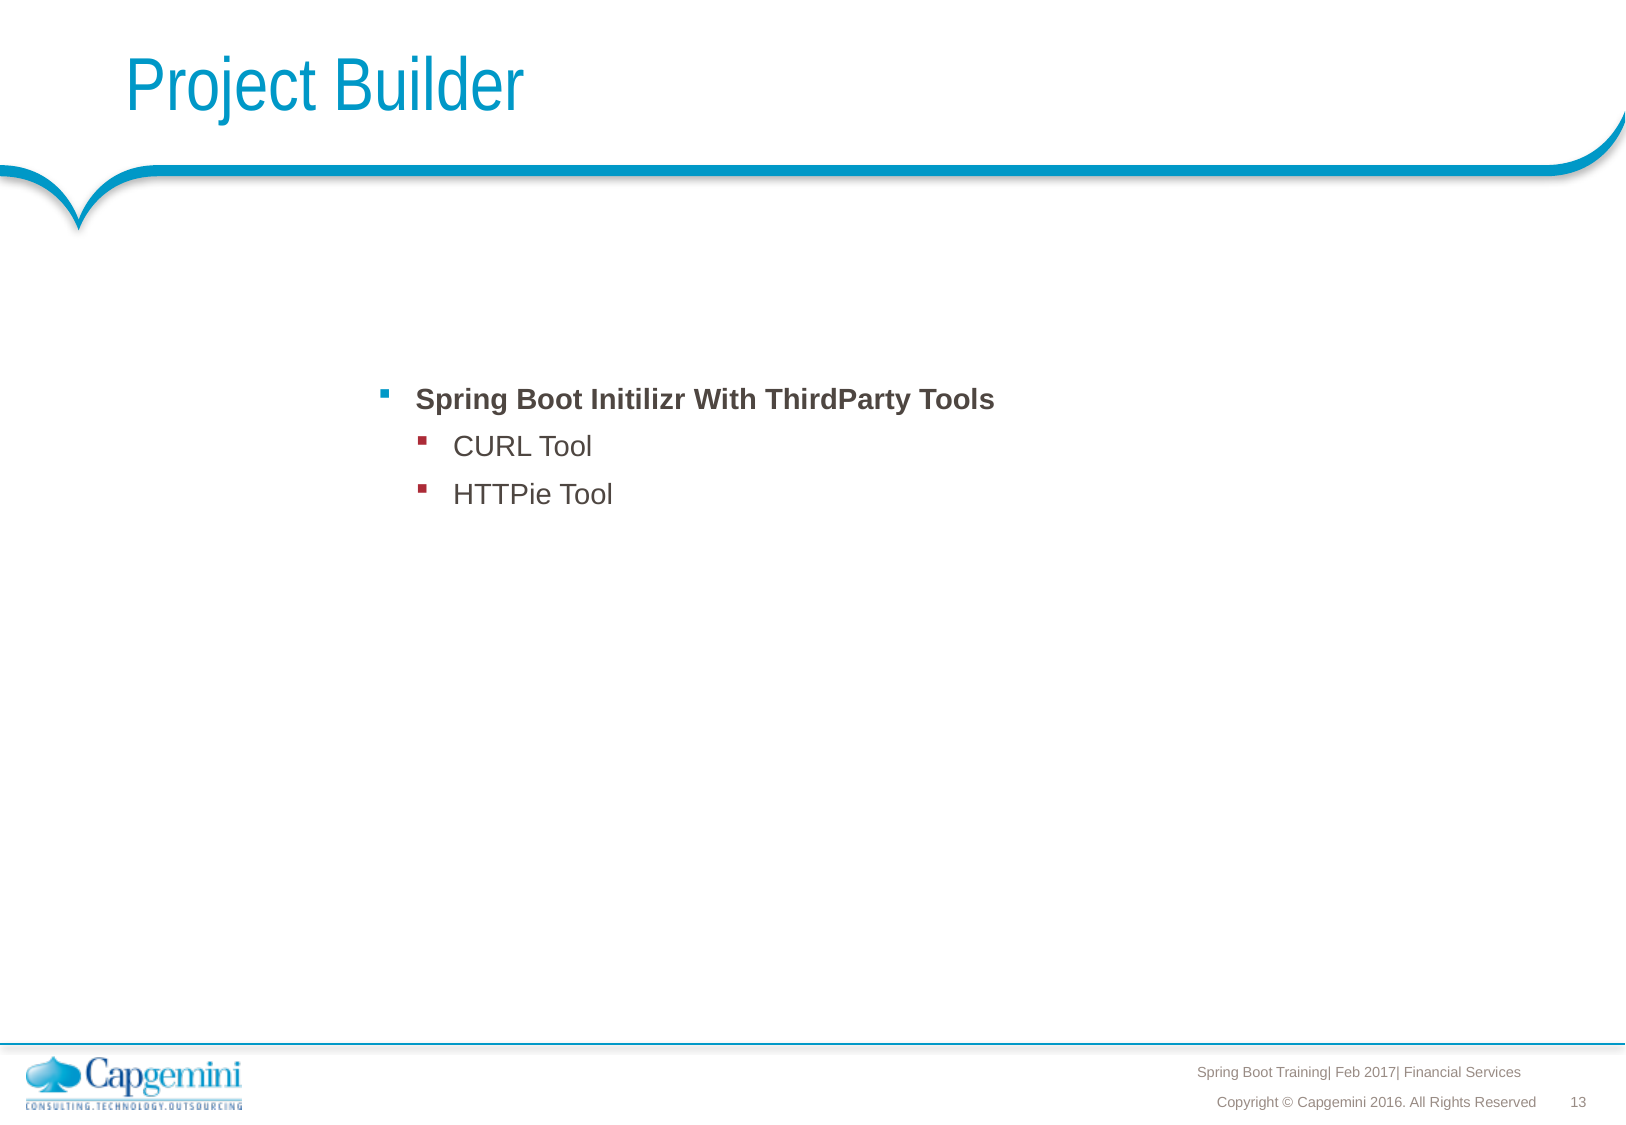

# Project Builder
Spring Boot Initilizr With ThirdParty Tools
CURL Tool
HTTPie Tool